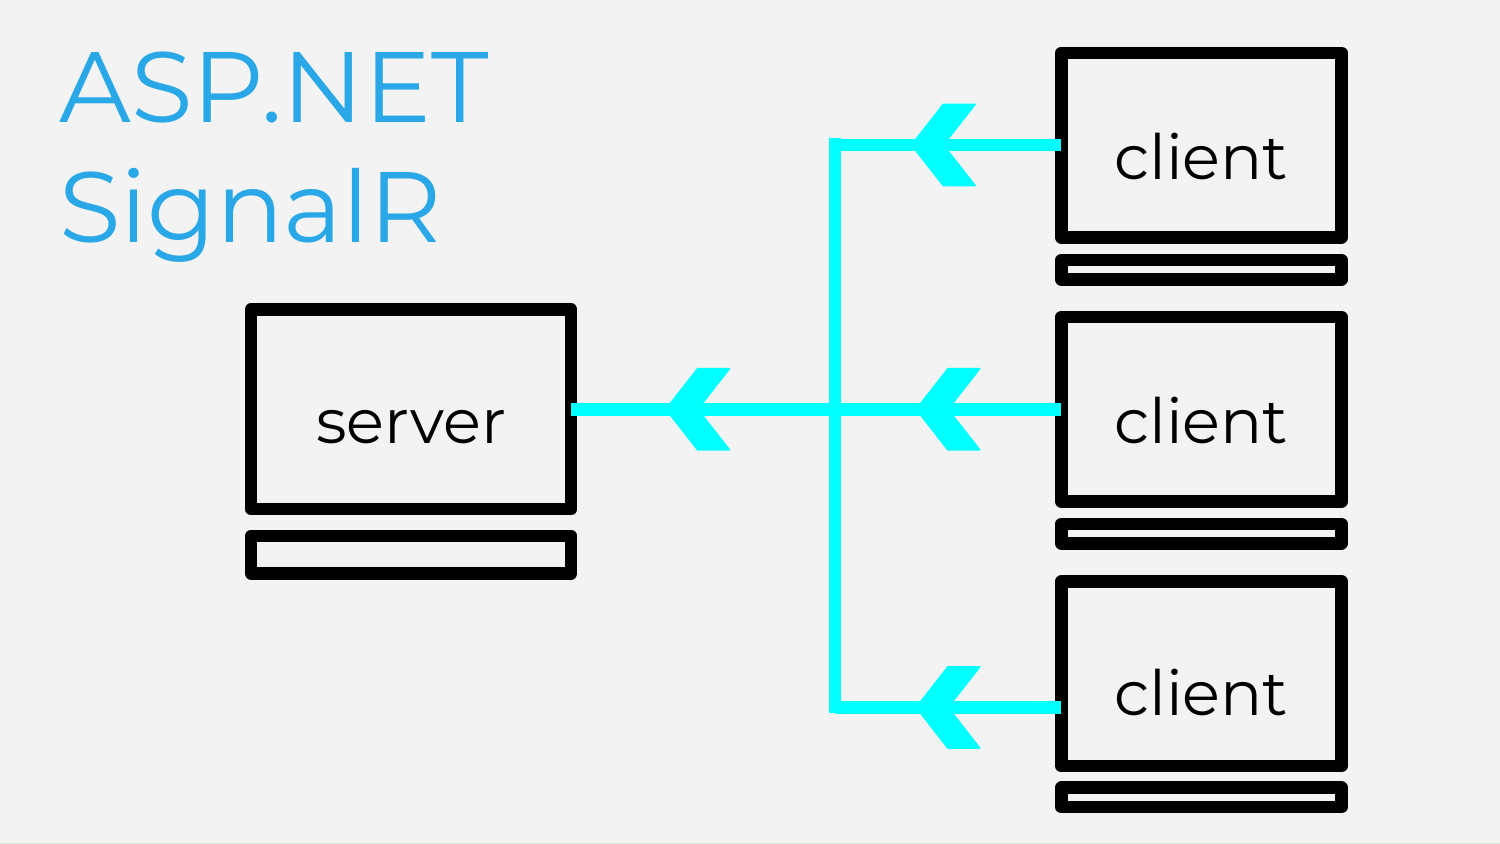

# ASP.NET SignalR

client

server
client

client